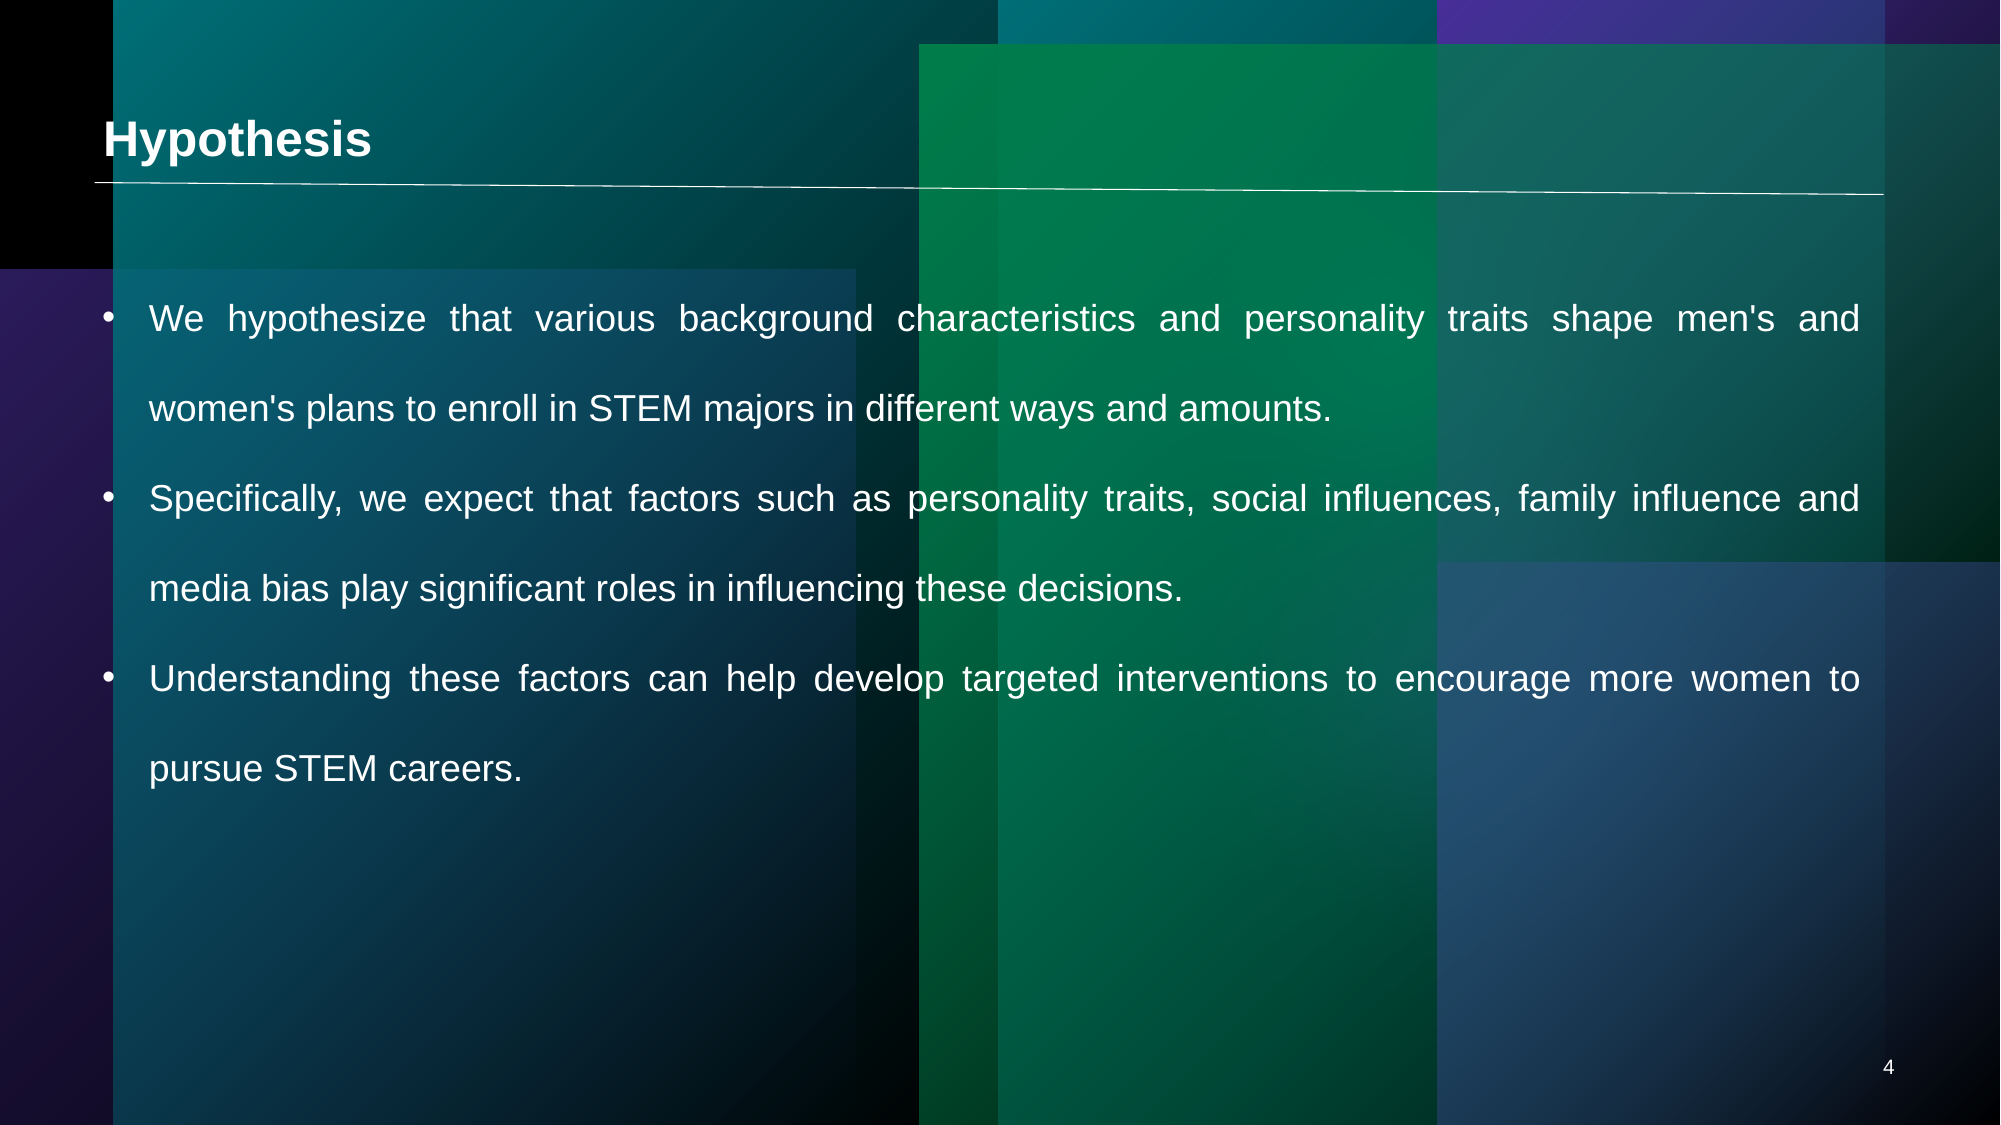

Hypothesis
We hypothesize that various background characteristics and personality traits shape men's and women's plans to enroll in STEM majors in different ways and amounts.
Specifically, we expect that factors such as personality traits, social influences, family influence and media bias play significant roles in influencing these decisions.
Understanding these factors can help develop targeted interventions to encourage more women to pursue STEM careers.

4